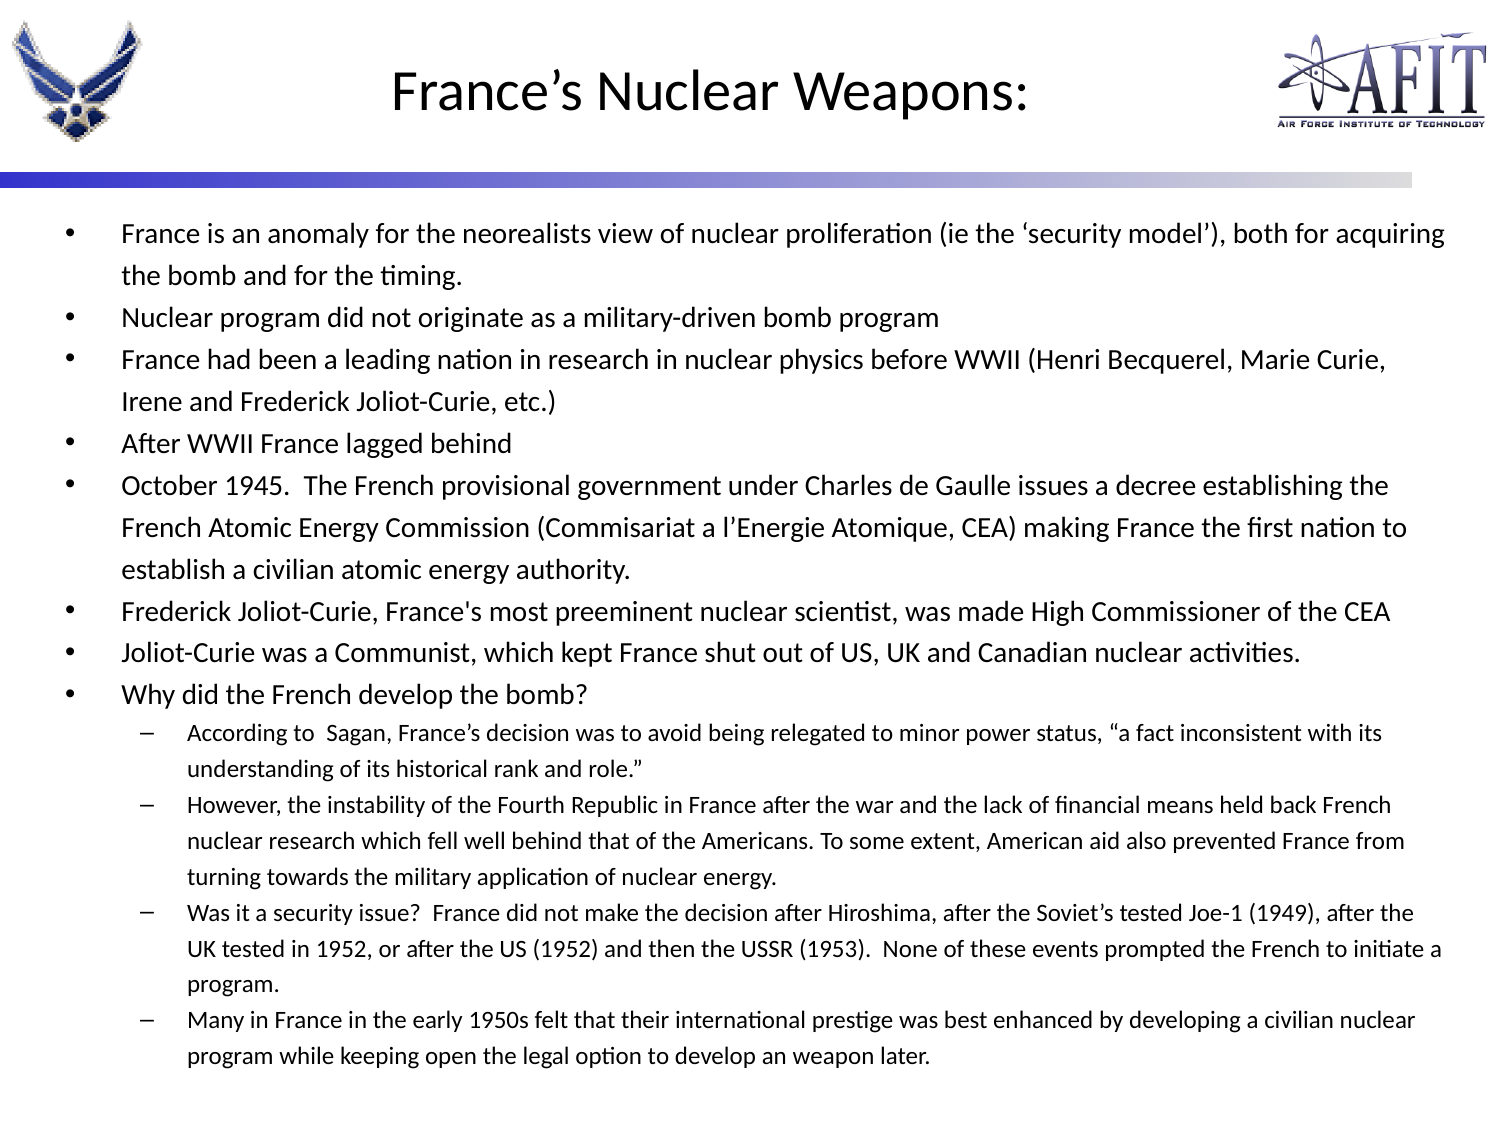

# France’s Nuclear Weapons:
France is an anomaly for the neorealists view of nuclear proliferation (ie the ‘security model’), both for acquiring the bomb and for the timing.
Nuclear program did not originate as a military-driven bomb program
France had been a leading nation in research in nuclear physics before WWII (Henri Becquerel, Marie Curie, Irene and Frederick Joliot-Curie, etc.)
After WWII France lagged behind
October 1945.  The French provisional government under Charles de Gaulle issues a decree establishing the French Atomic Energy Commission (Commisariat a l’Energie Atomique, CEA) making France the first nation to establish a civilian atomic energy authority.
Frederick Joliot-Curie, France's most preeminent nuclear scientist, was made High Commissioner of the CEA
Joliot-Curie was a Communist, which kept France shut out of US, UK and Canadian nuclear activities.
Why did the French develop the bomb?
According to  Sagan, France’s decision was to avoid being relegated to minor power status, “a fact inconsistent with its understanding of its historical rank and role.”
However, the instability of the Fourth Republic in France after the war and the lack of financial means held back French nuclear research which fell well behind that of the Americans. To some extent, American aid also prevented France from turning towards the military application of nuclear energy.
Was it a security issue?  France did not make the decision after Hiroshima, after the Soviet’s tested Joe-1 (1949), after the UK tested in 1952, or after the US (1952) and then the USSR (1953).  None of these events prompted the French to initiate a program.
Many in France in the early 1950s felt that their international prestige was best enhanced by developing a civilian nuclear program while keeping open the legal option to develop an weapon later.